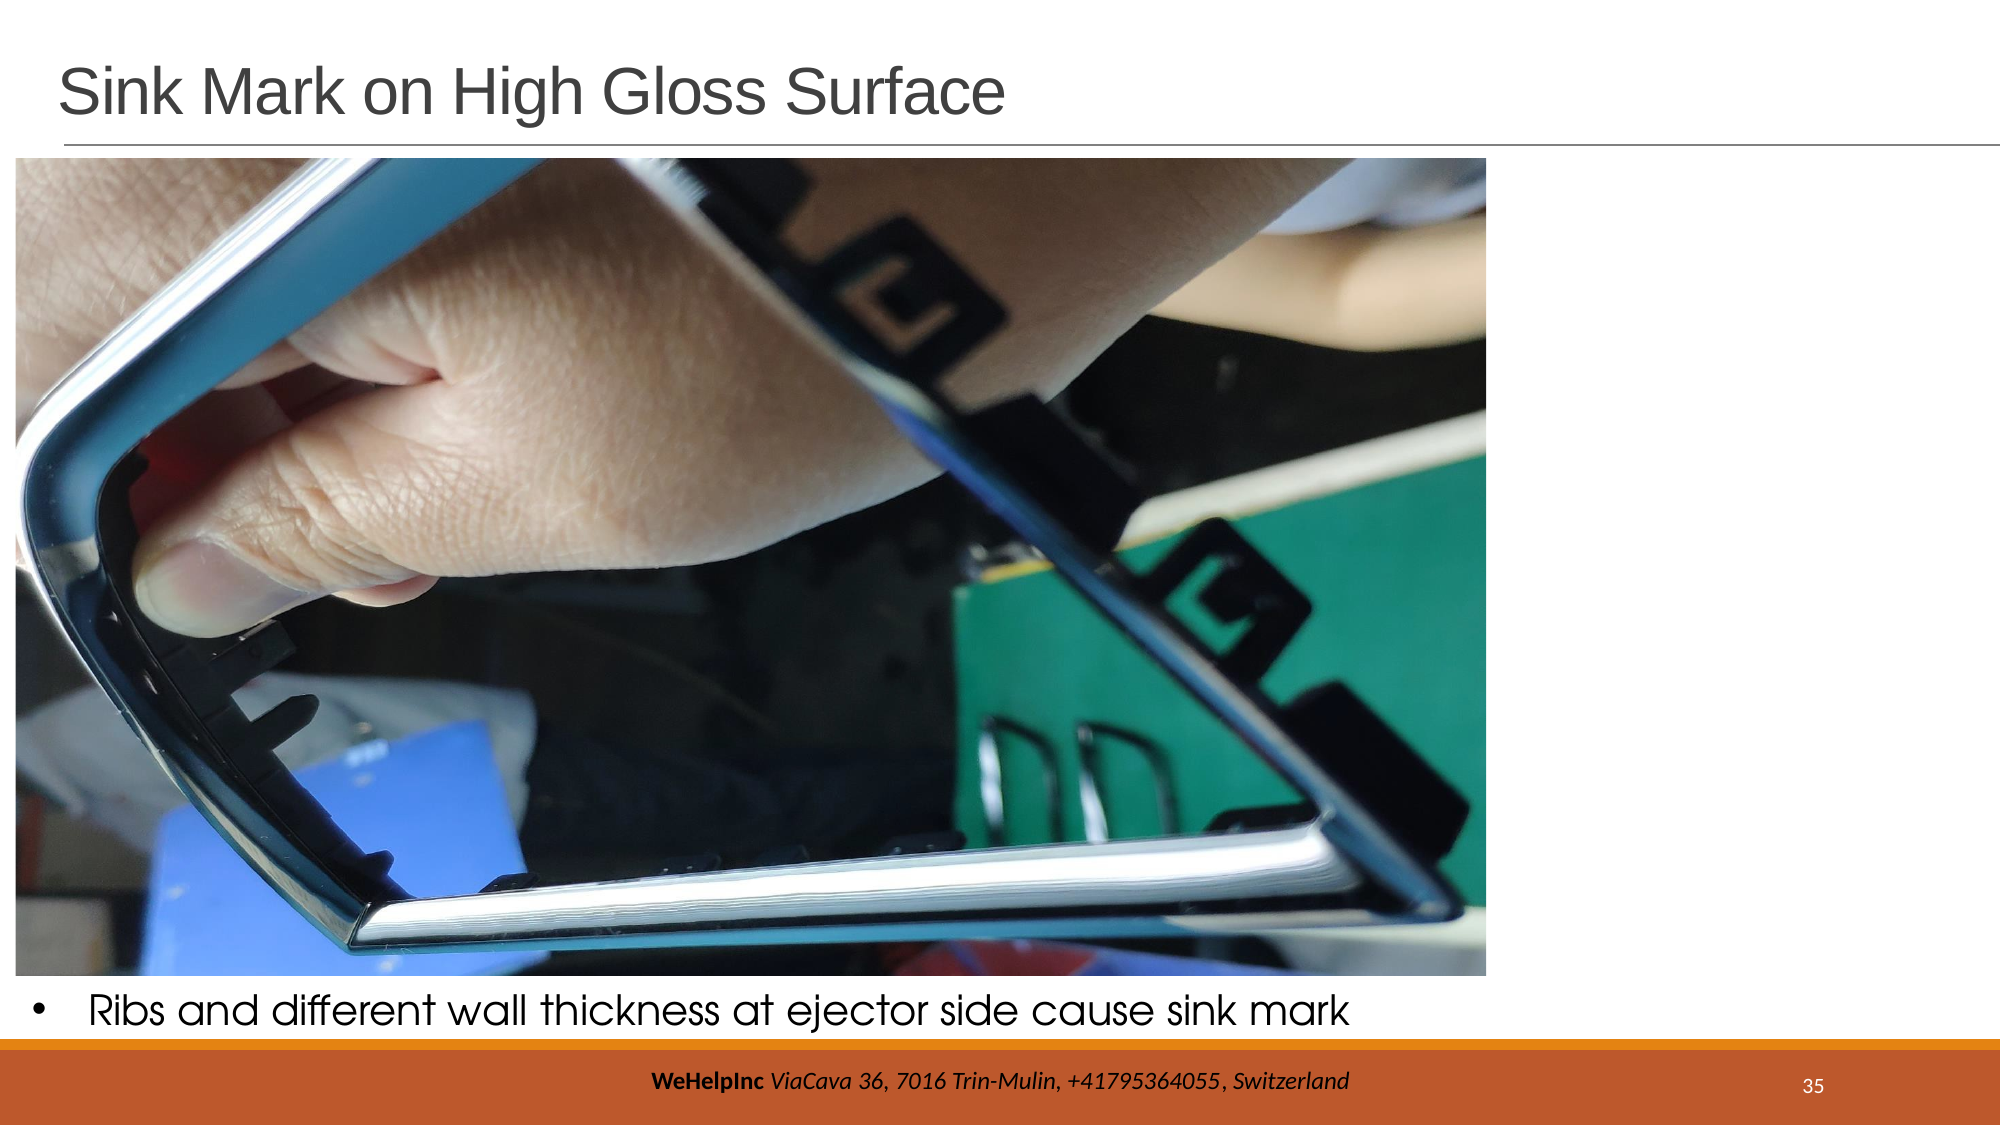

# Sink Mark on High Gloss Surface

Ribs and different wall thickness at ejector side cause sink mark
35